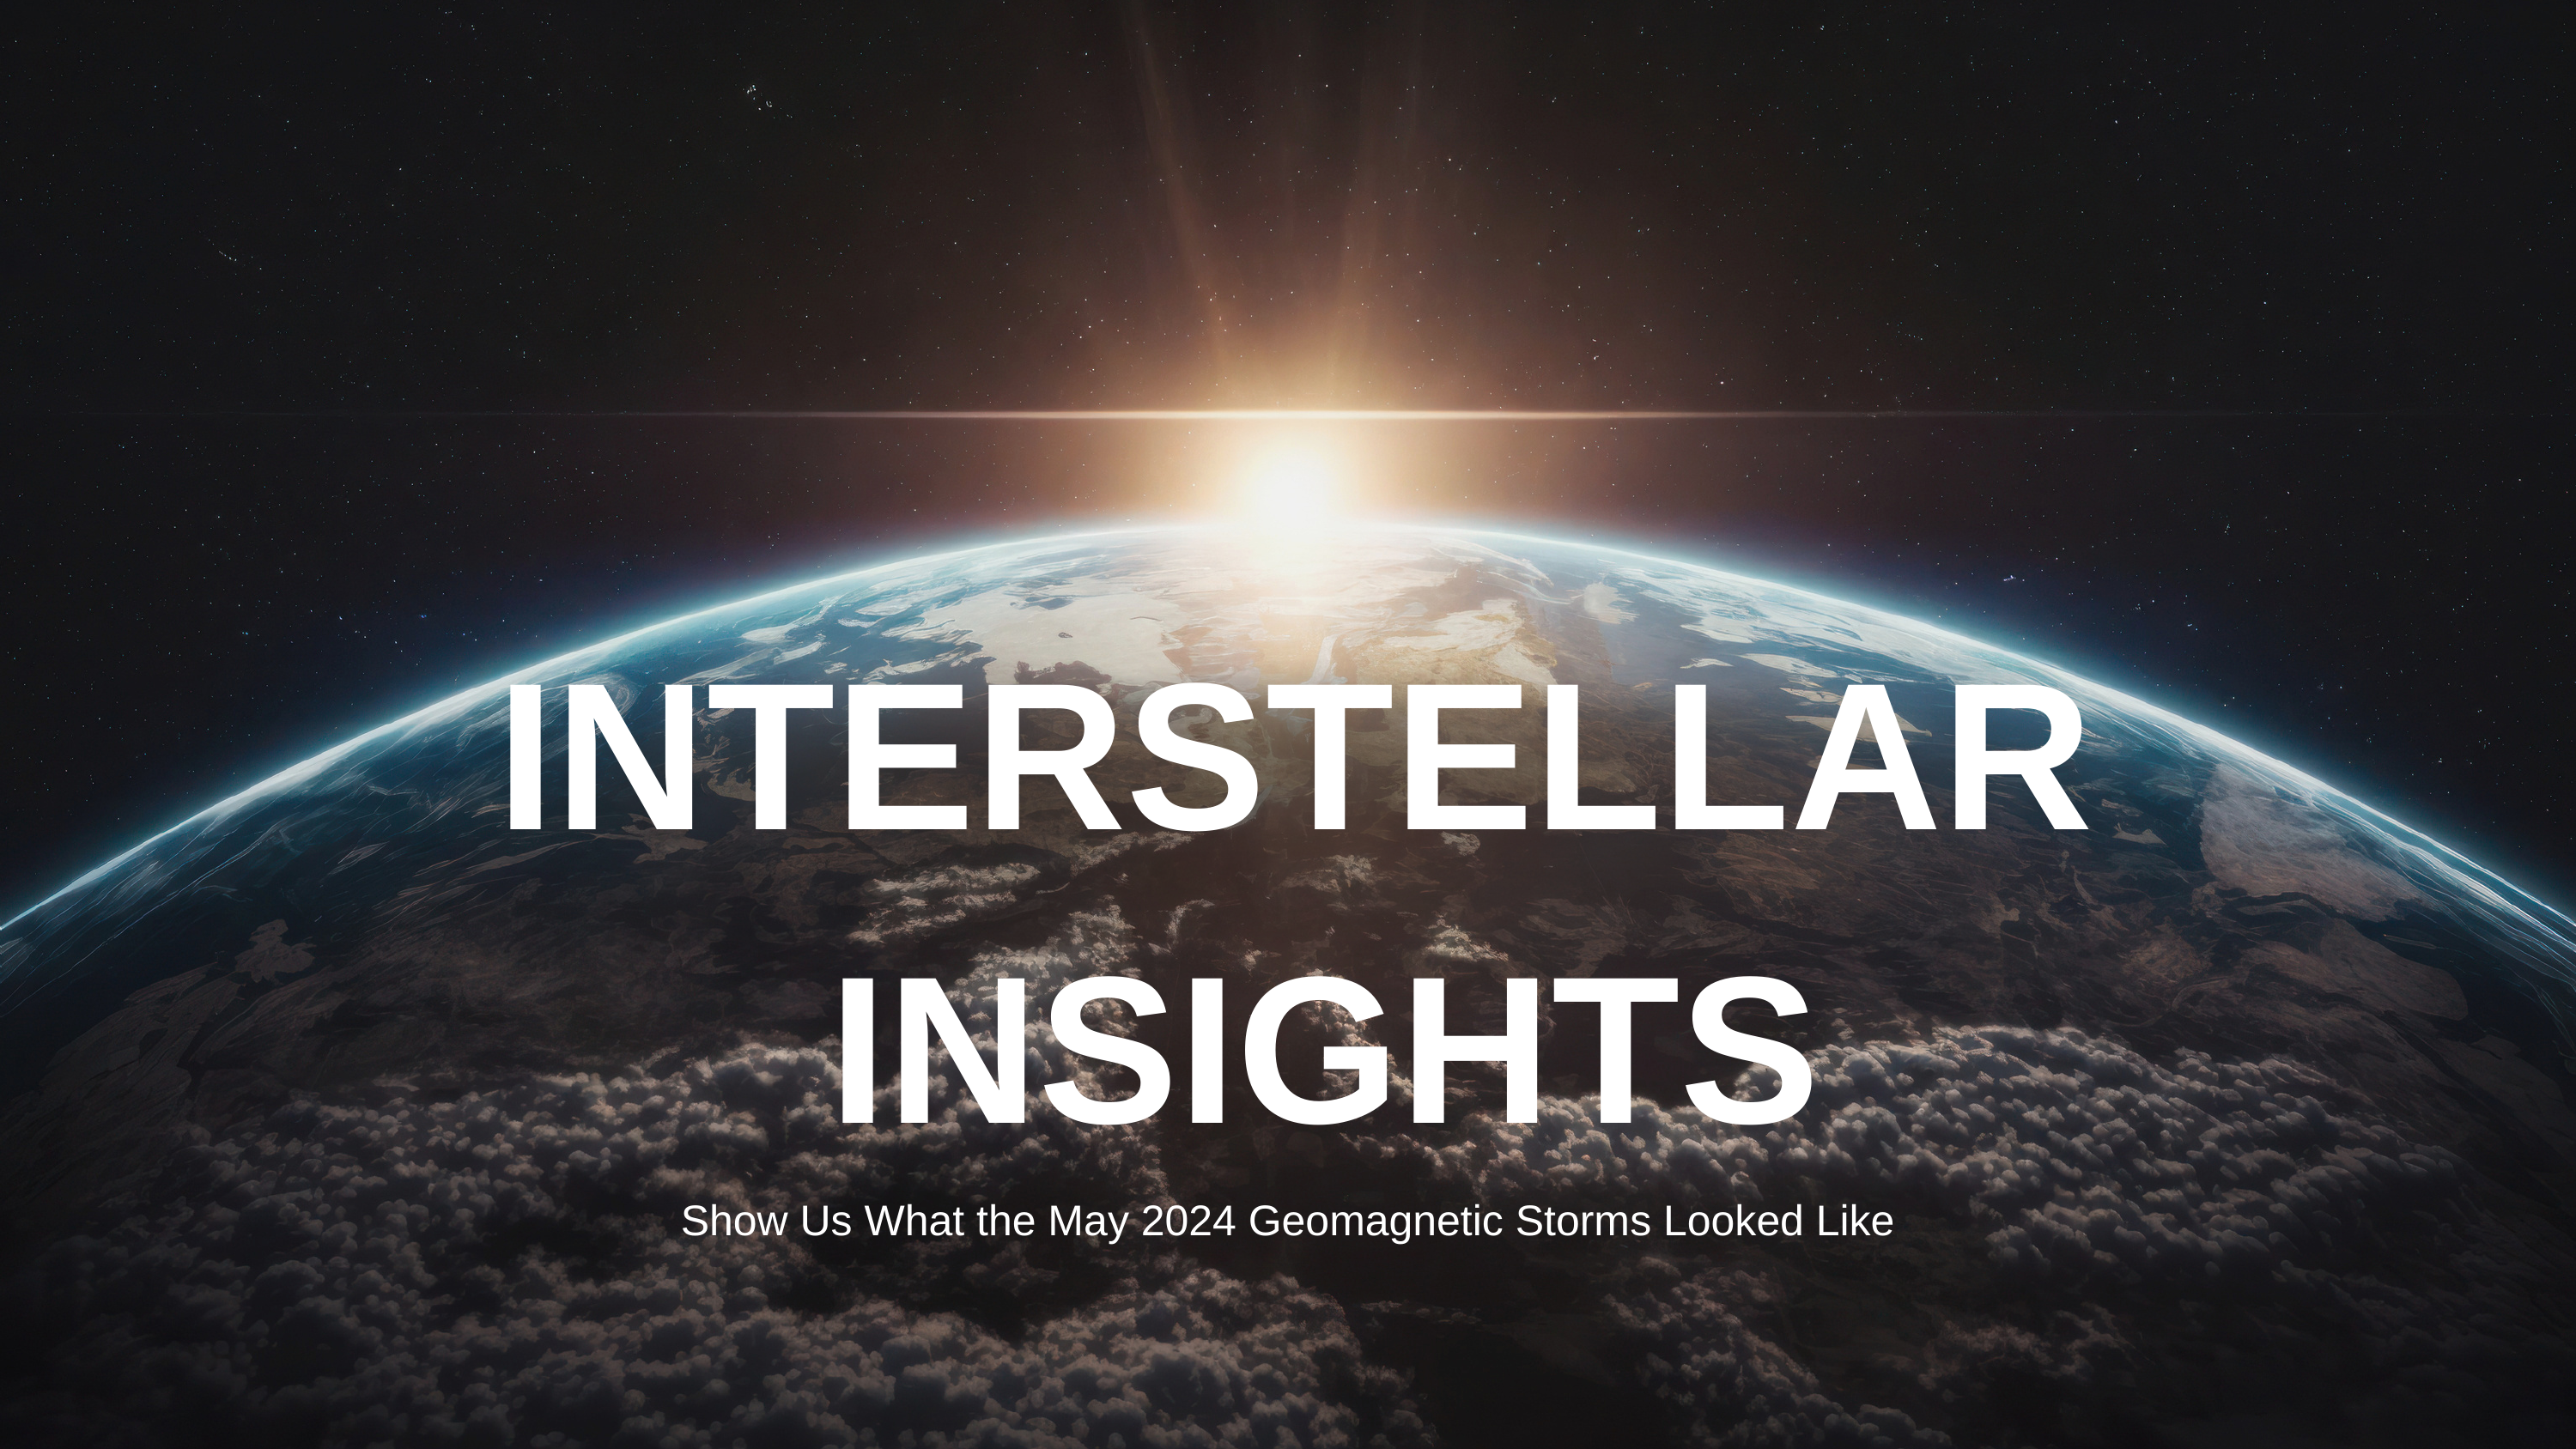

INTERSTELLAR
INSIGHTS

Show Us What the May 2024 Geomagnetic Storms Looked Like